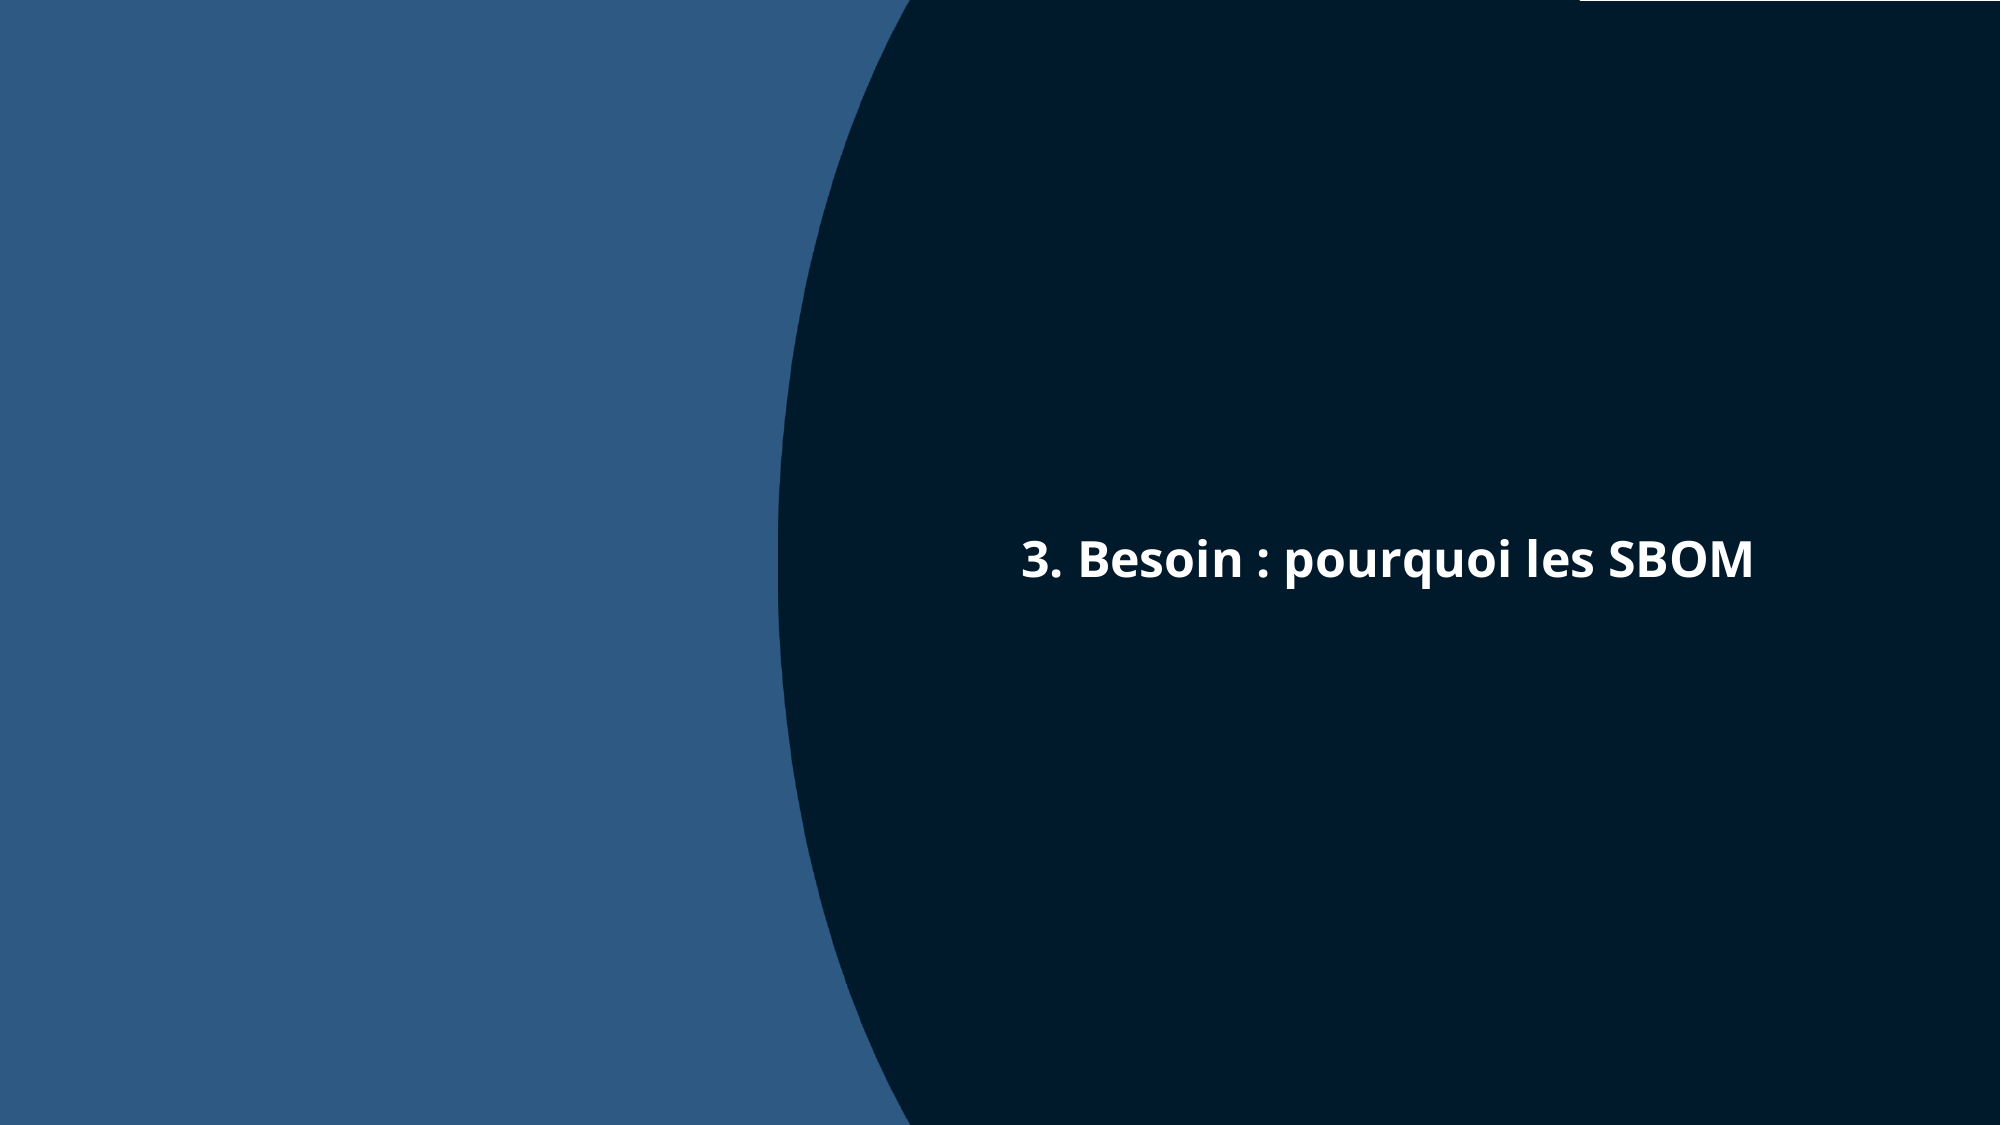

# 3. Besoin : pourquoi les SBOM